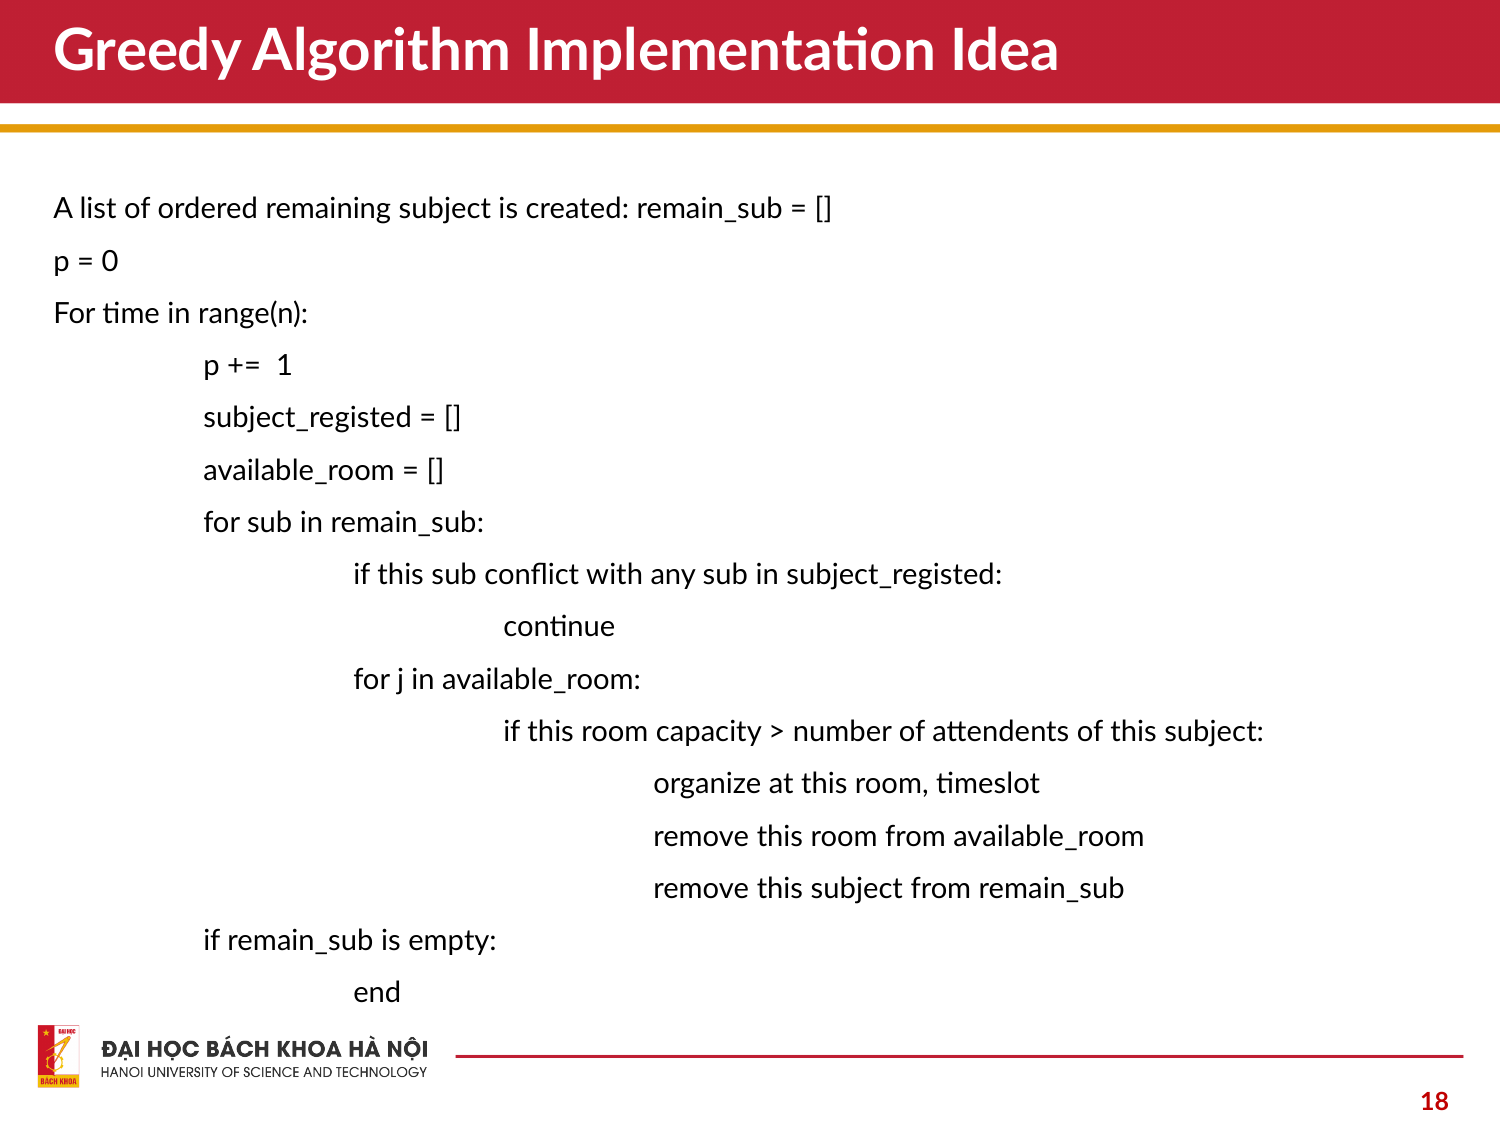

# Greedy Algorithm Implementation Idea

A list of ordered remaining subject is created: remain_sub = []
p = 0
For time in range(n):
	p +=  1
	subject_registed = []
	available_room = []
	for sub in remain_sub:
		if this sub conflict with any sub in subject_registed:
			continue
		for j in available_room:
			if this room capacity > number of attendents of this subject:
				organize at this room, timeslot
				remove this room from available_room
				remove this subject from remain_sub
	if remain_sub is empty:
		end

18